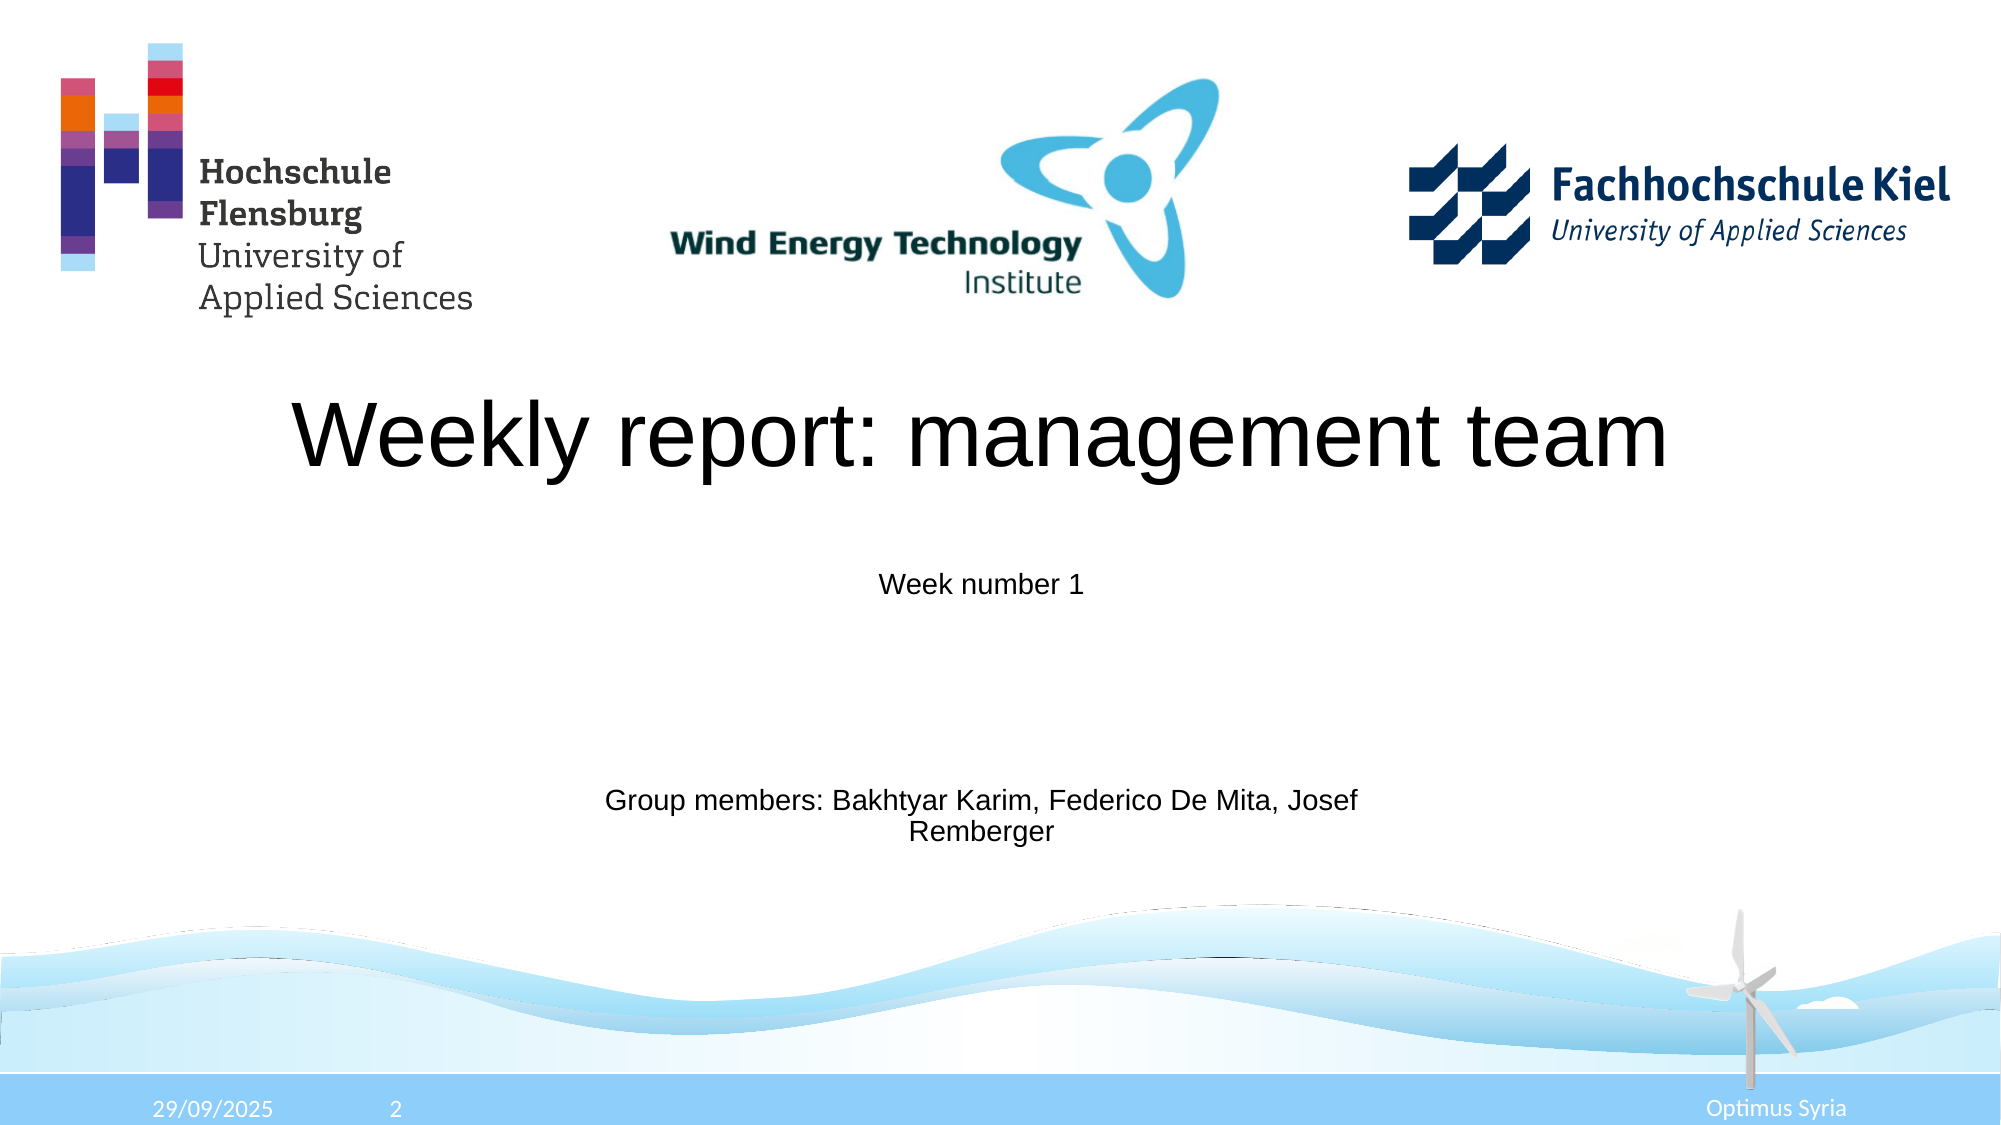

# Weekly report: management team
Week number 1
Group members: Bakhtyar Karim, Federico De Mita, Josef Remberger
Optimus Syria
29/09/2025
2